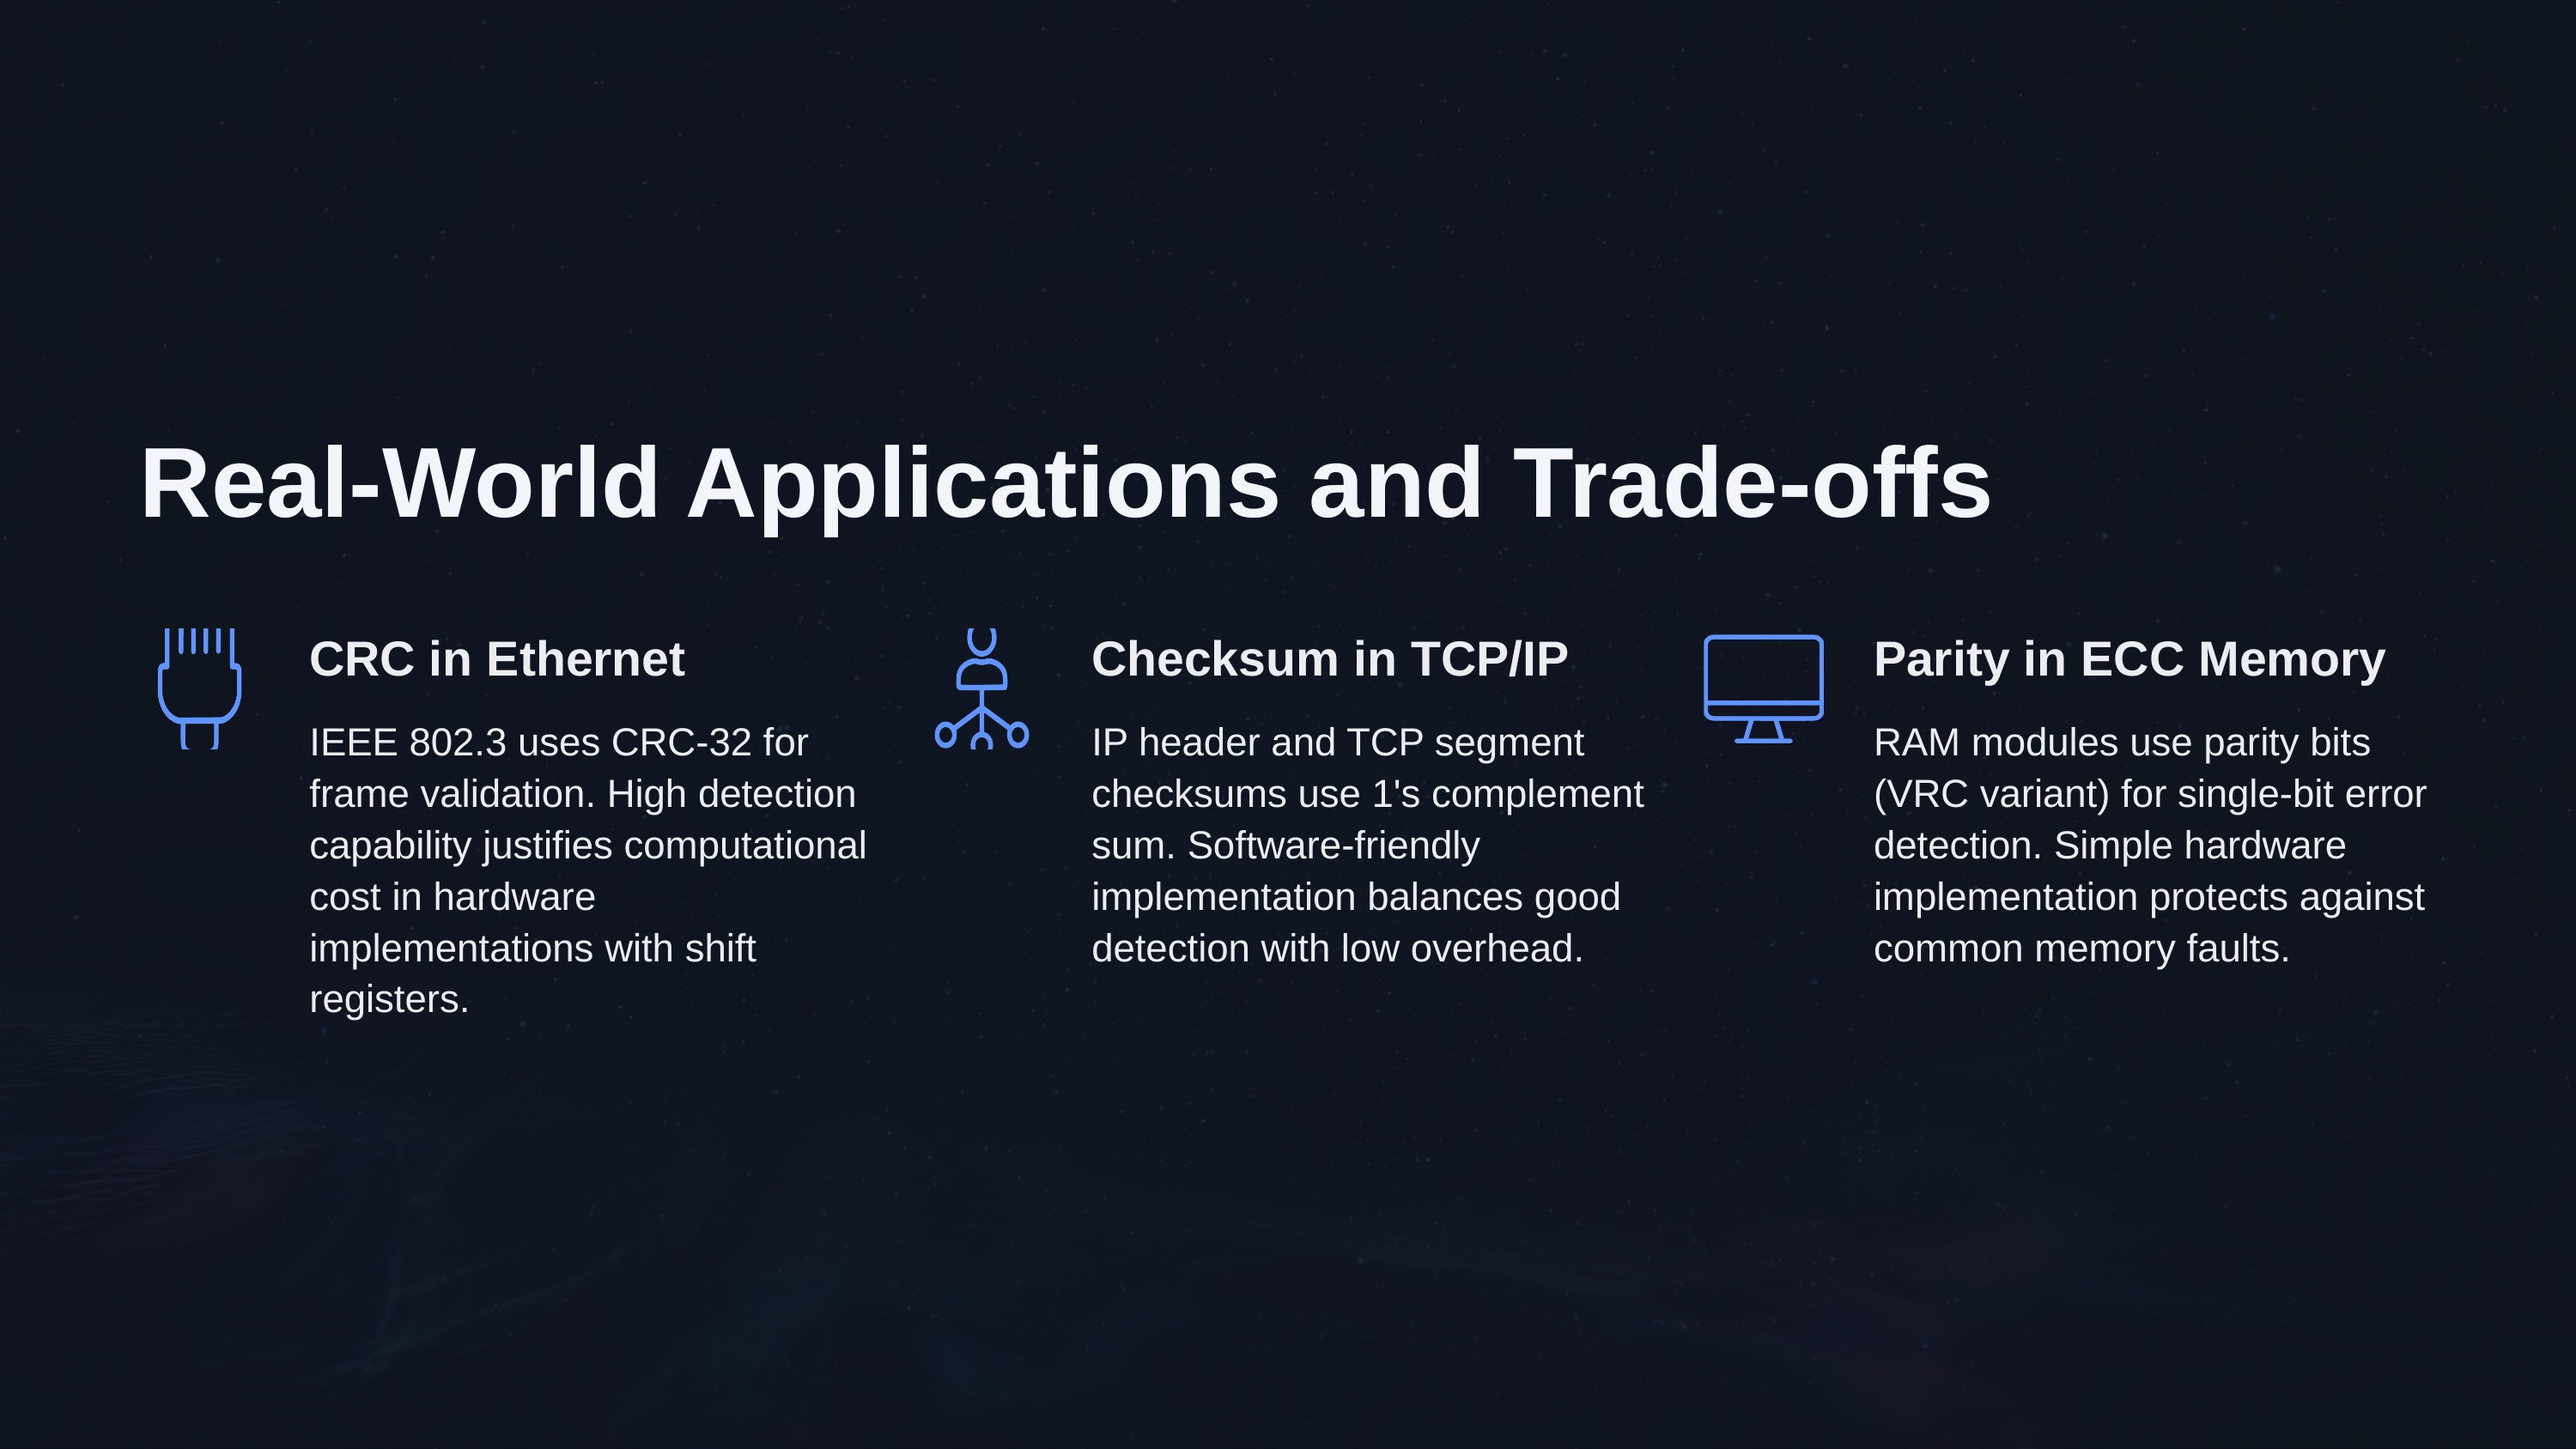

Real-World Applications and Trade-offs
CRC in Ethernet
Checksum in TCP/IP
Parity in ECC Memory

IEEE 802.3 uses CRC-32 for frame validation. High detection capability justifies computational cost in hardware implementations with shift registers.
IP header and TCP segment checksums use 1's complement sum. Software-friendly implementation balances good detection with low overhead.
RAM modules use parity bits (VRC variant) for single-bit error detection. Simple hardware implementation protects against common memory faults.